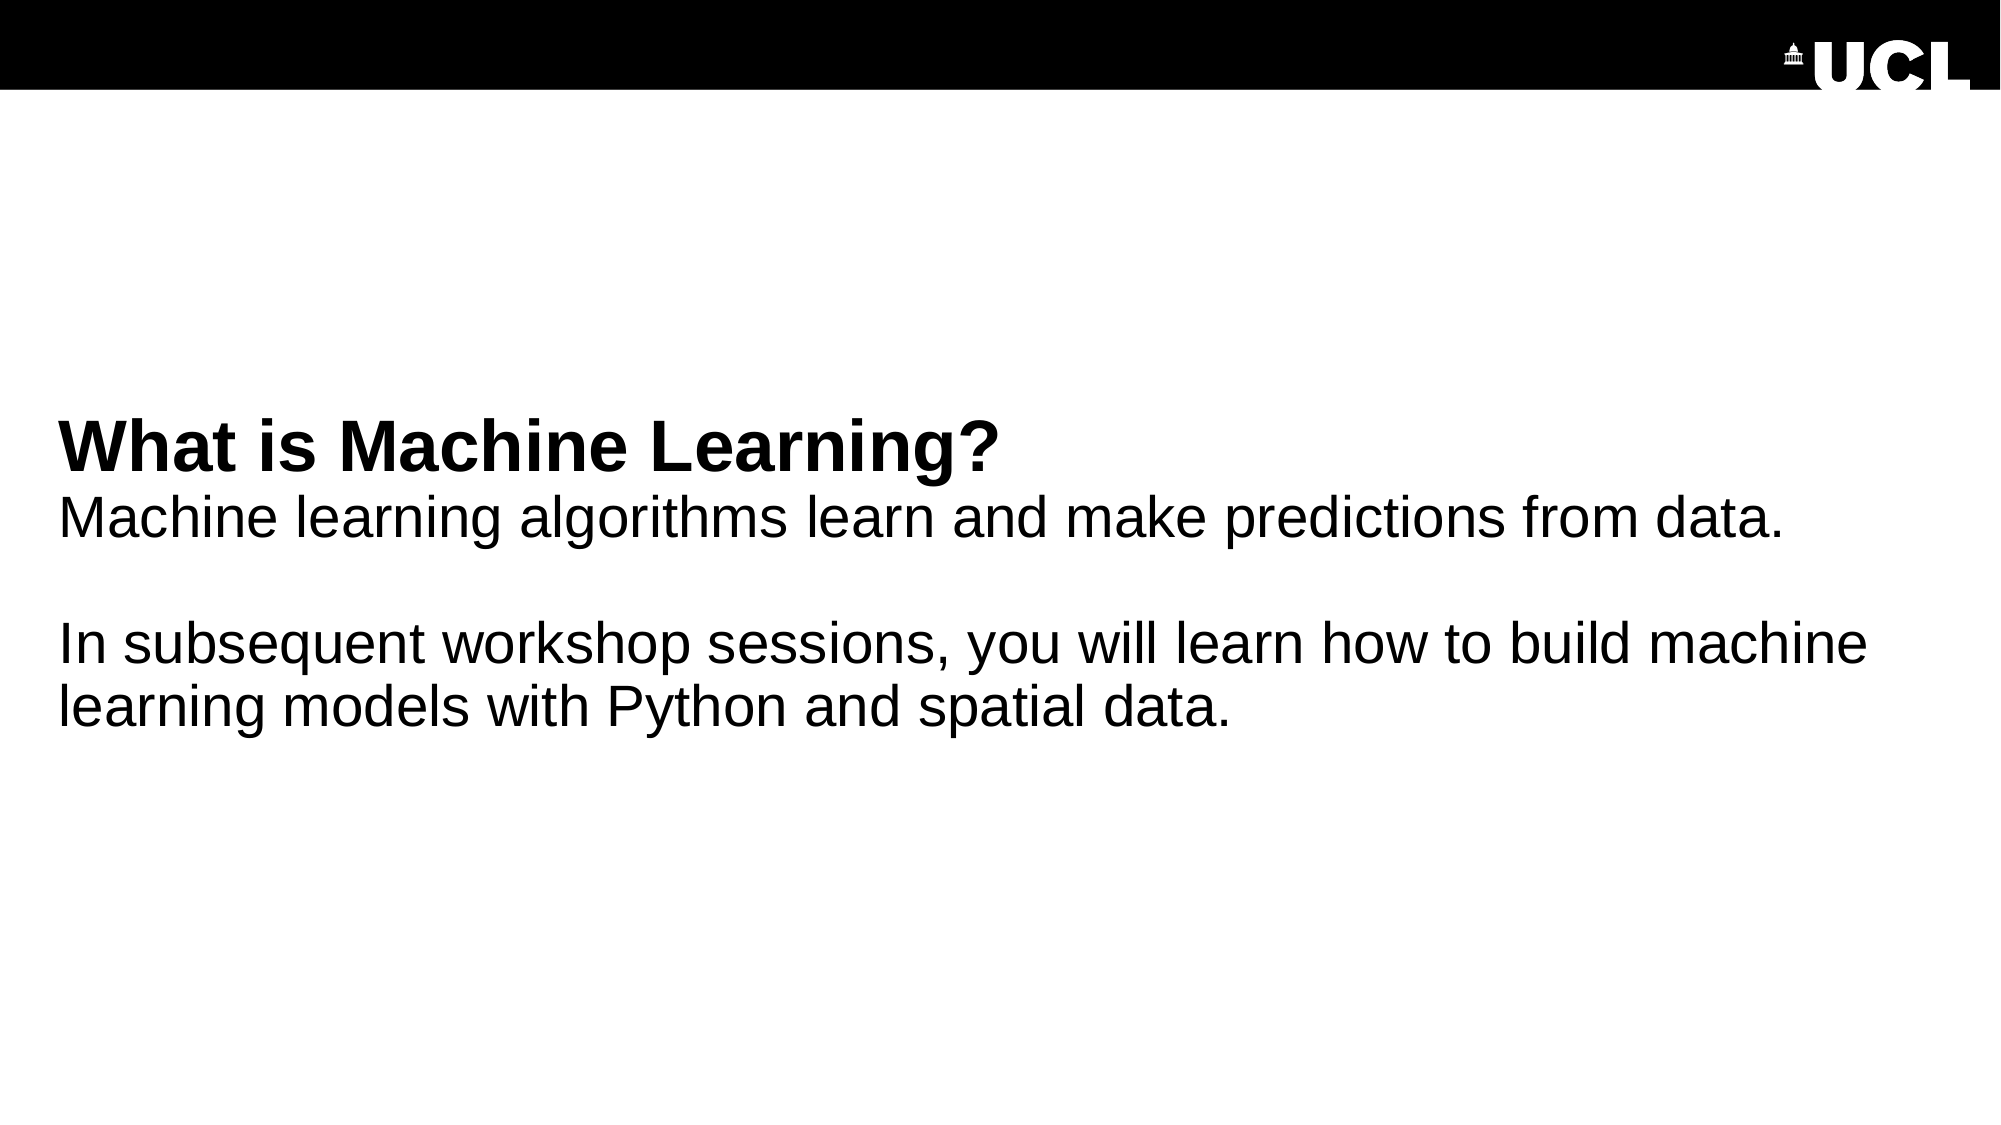

# What is Machine Learning? Machine learning algorithms learn and make predictions from data. In subsequent workshop sessions, you will learn how to build machine learning models with Python and spatial data.